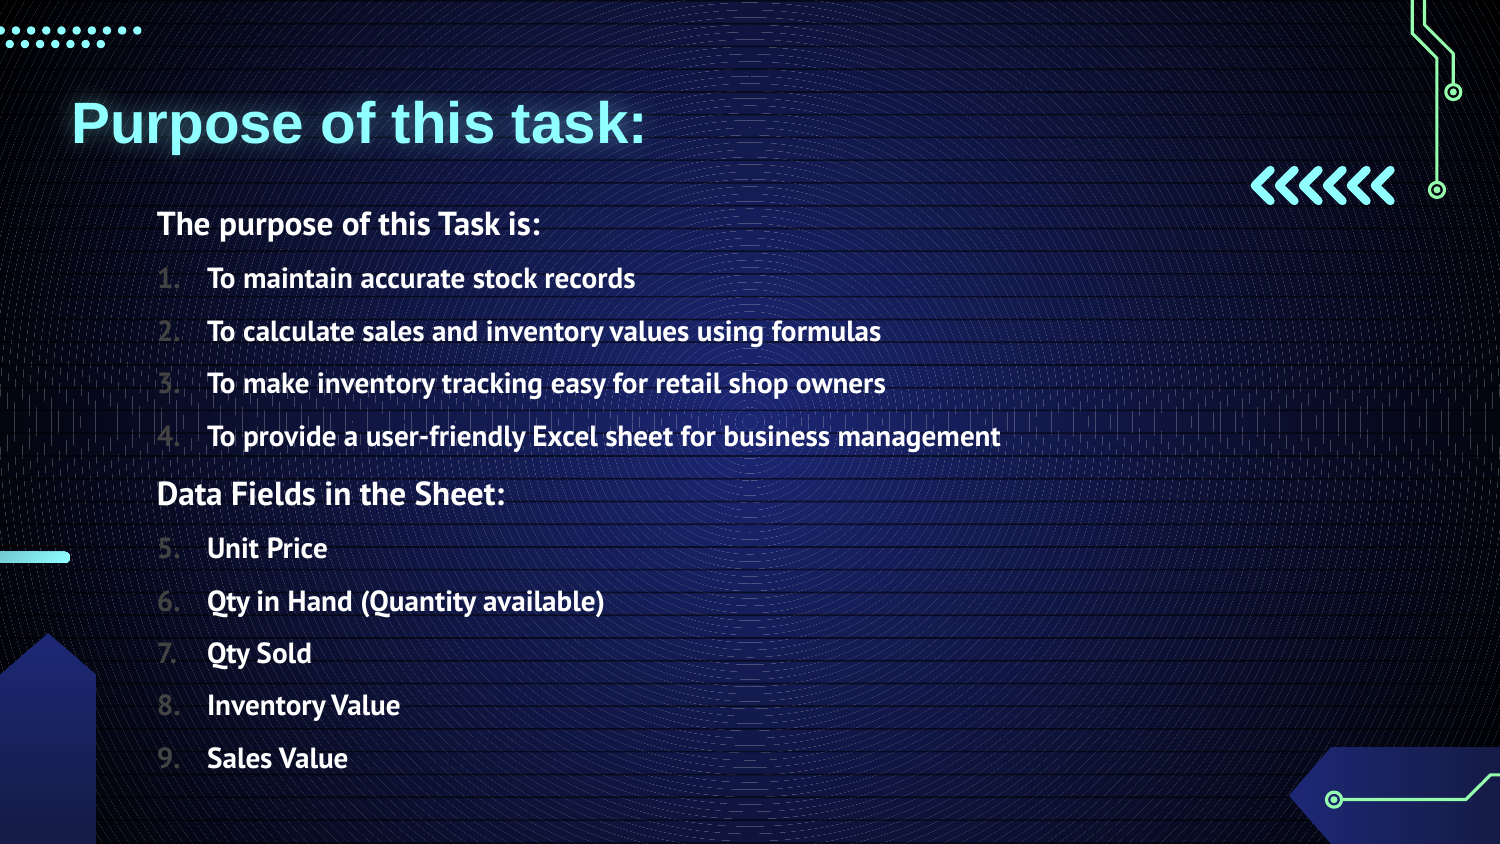

# Purpose of this task:

The purpose of this Task is:
To maintain accurate stock records
To calculate sales and inventory values using formulas
To make inventory tracking easy for retail shop owners
To provide a user-friendly Excel sheet for business management
Data Fields in the Sheet:
Unit Price
Qty in Hand (Quantity available)
Qty Sold
Inventory Value
Sales Value